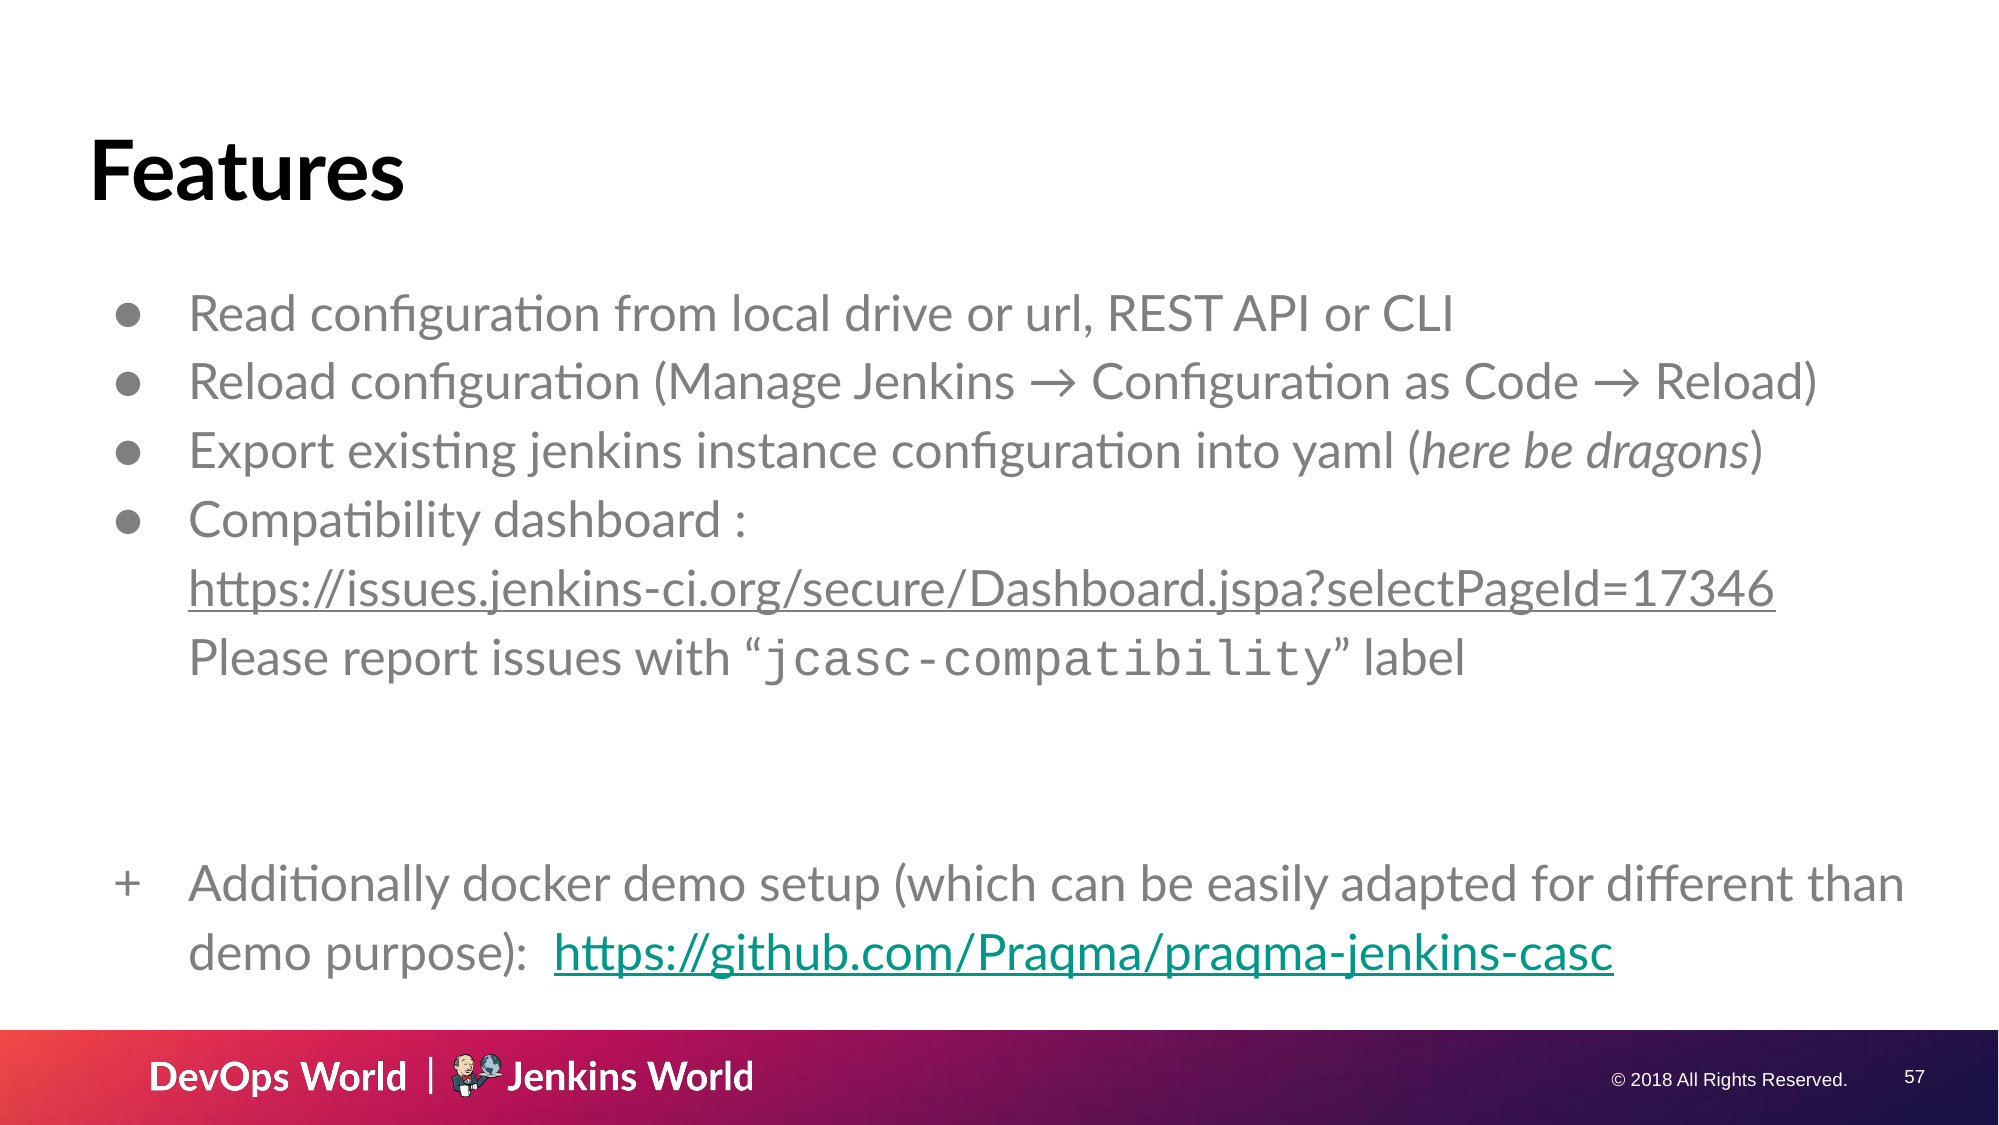

# Features
Read configuration from local drive or url, REST API or CLI
Reload configuration (Manage Jenkins → Configuration as Code → Reload)
Export existing jenkins instance configuration into yaml (here be dragons)
Compatibility dashboard : https://issues.jenkins-ci.org/secure/Dashboard.jspa?selectPageId=17346
Please report issues with “jcasc-compatibility” label

Additionally docker demo setup (which can be easily adapted for different than demo purpose):  https://github.com/Praqma/praqma-jenkins-casc